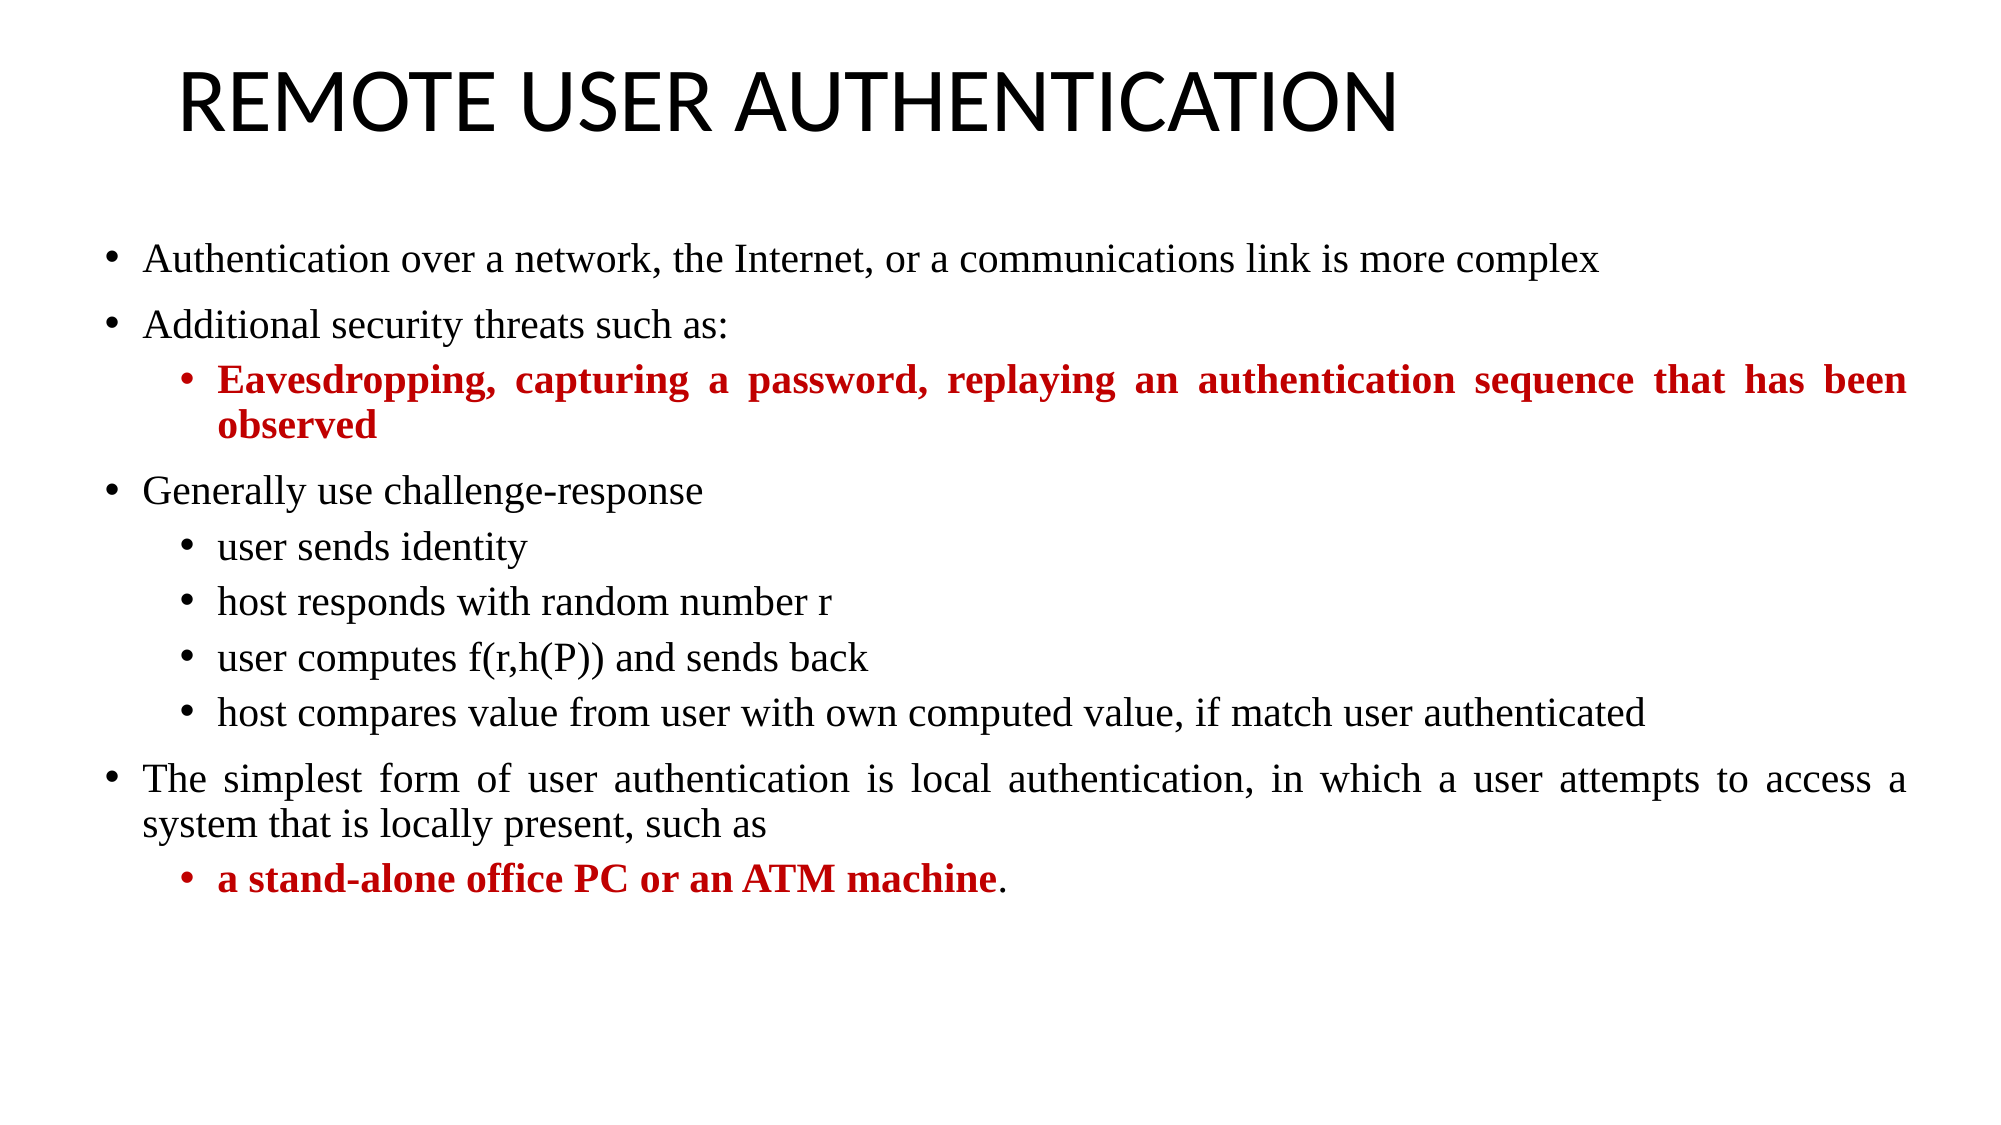

# REMOTE USER AUTHENTICATION
Authentication over a network, the Internet, or a communications link is more complex
Additional security threats such as:
Eavesdropping, capturing a password, replaying an authentication sequence that has been observed
Generally use challenge-response
user sends identity
host responds with random number r
user computes f(r,h(P)) and sends back
host compares value from user with own computed value, if match user authenticated
The simplest form of user authentication is local authentication, in which a user attempts to access a system that is locally present, such as
a stand-alone office PC or an ATM machine.
27